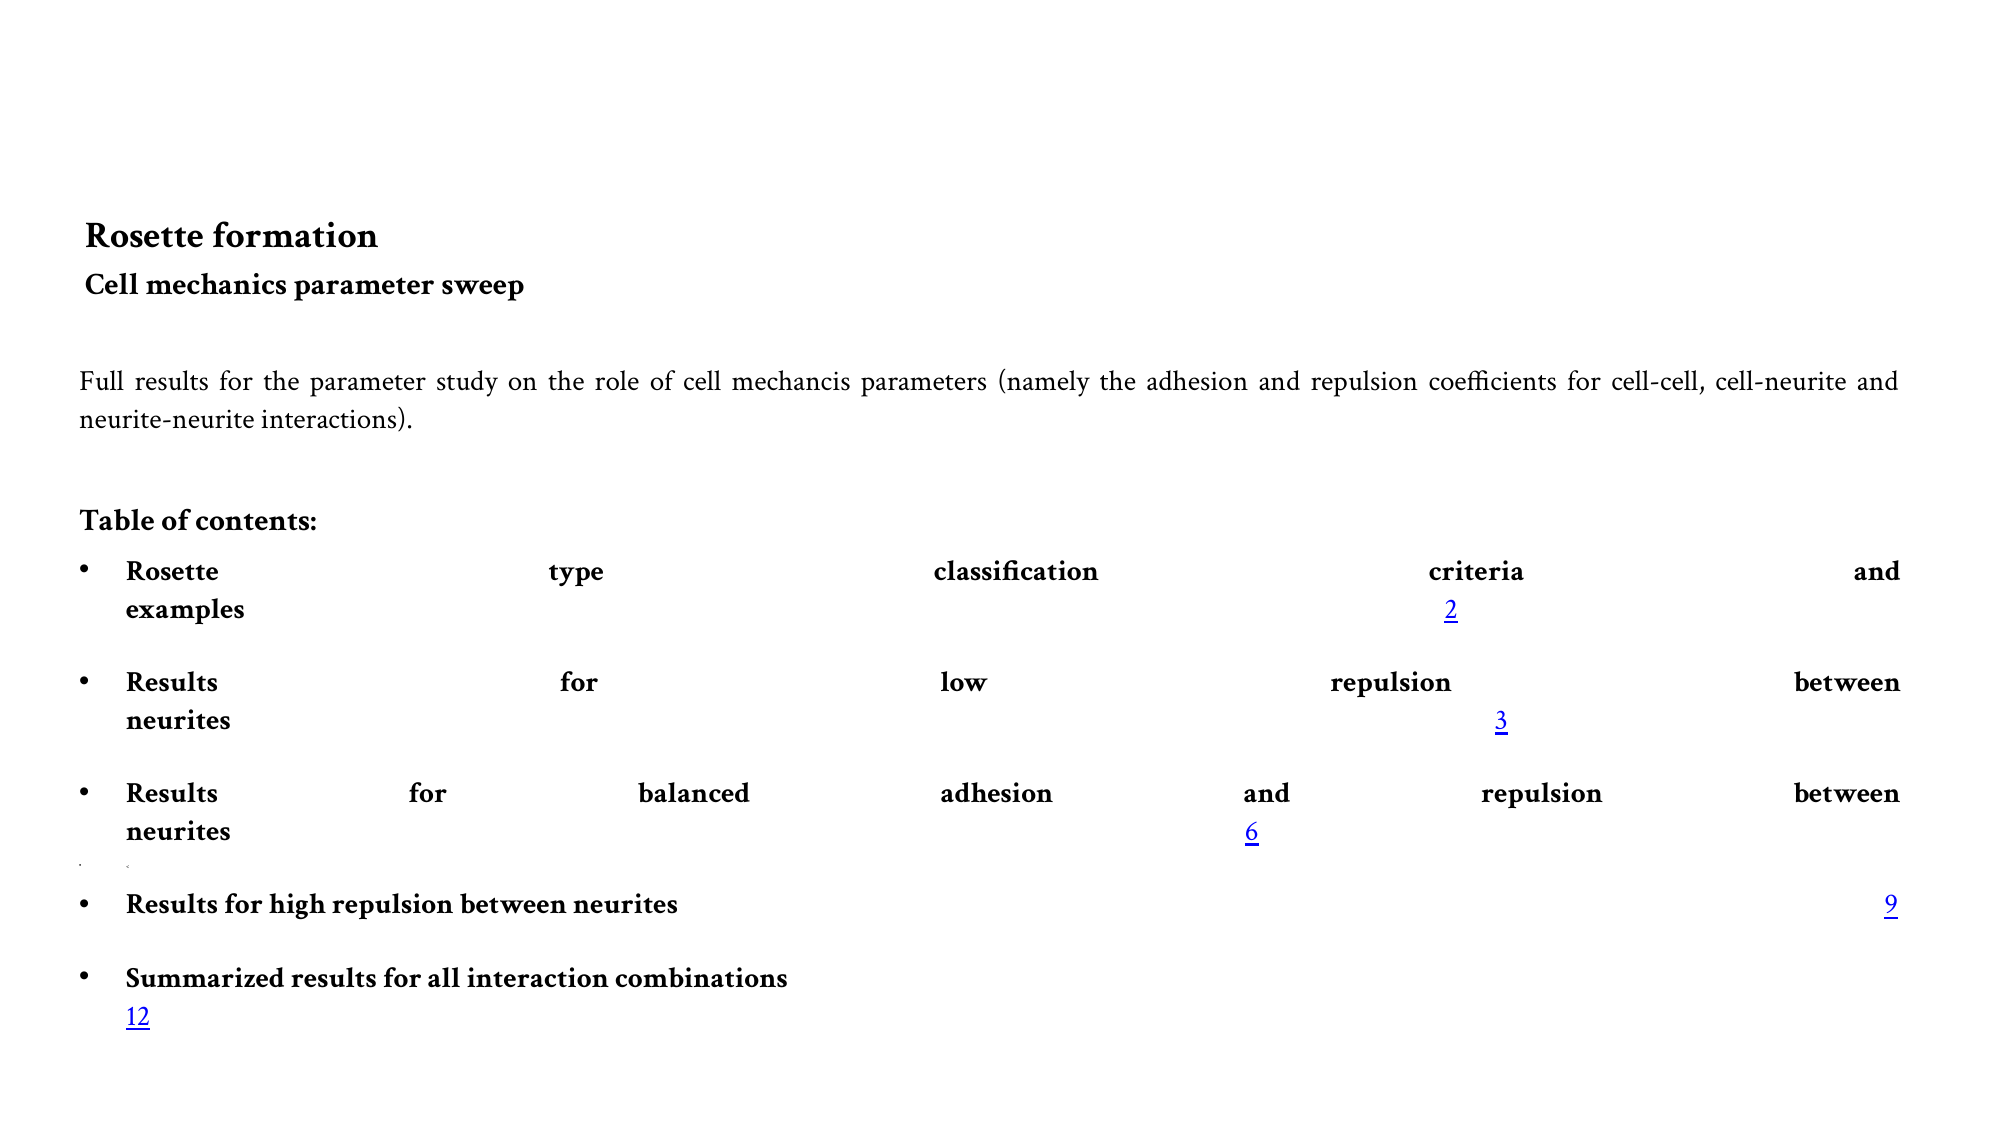

Rosette formation
Cell mechanics parameter sweep
Full results for the parameter study on the role of cell mechancis parameters (namely the adhesion and repulsion coefficients for cell-cell, cell-neurite and neurite-neurite interactions).

Table of contents:
Rosette type classification criteria and examples...............................................................................      ................................................    .........................................2

Results for low repulsion between neurites...............................................................................      ......................................................               ..................................3

Results for balanced adhesion and repulsion between neurites.........................................              ................      ........................................................................  6
<
Results for high repulsion between neurites ..........................     ..              ................      ...............................................                                    ........................... 9

Summarized results for all interaction combinations...............................................                                    ...................................................................................12